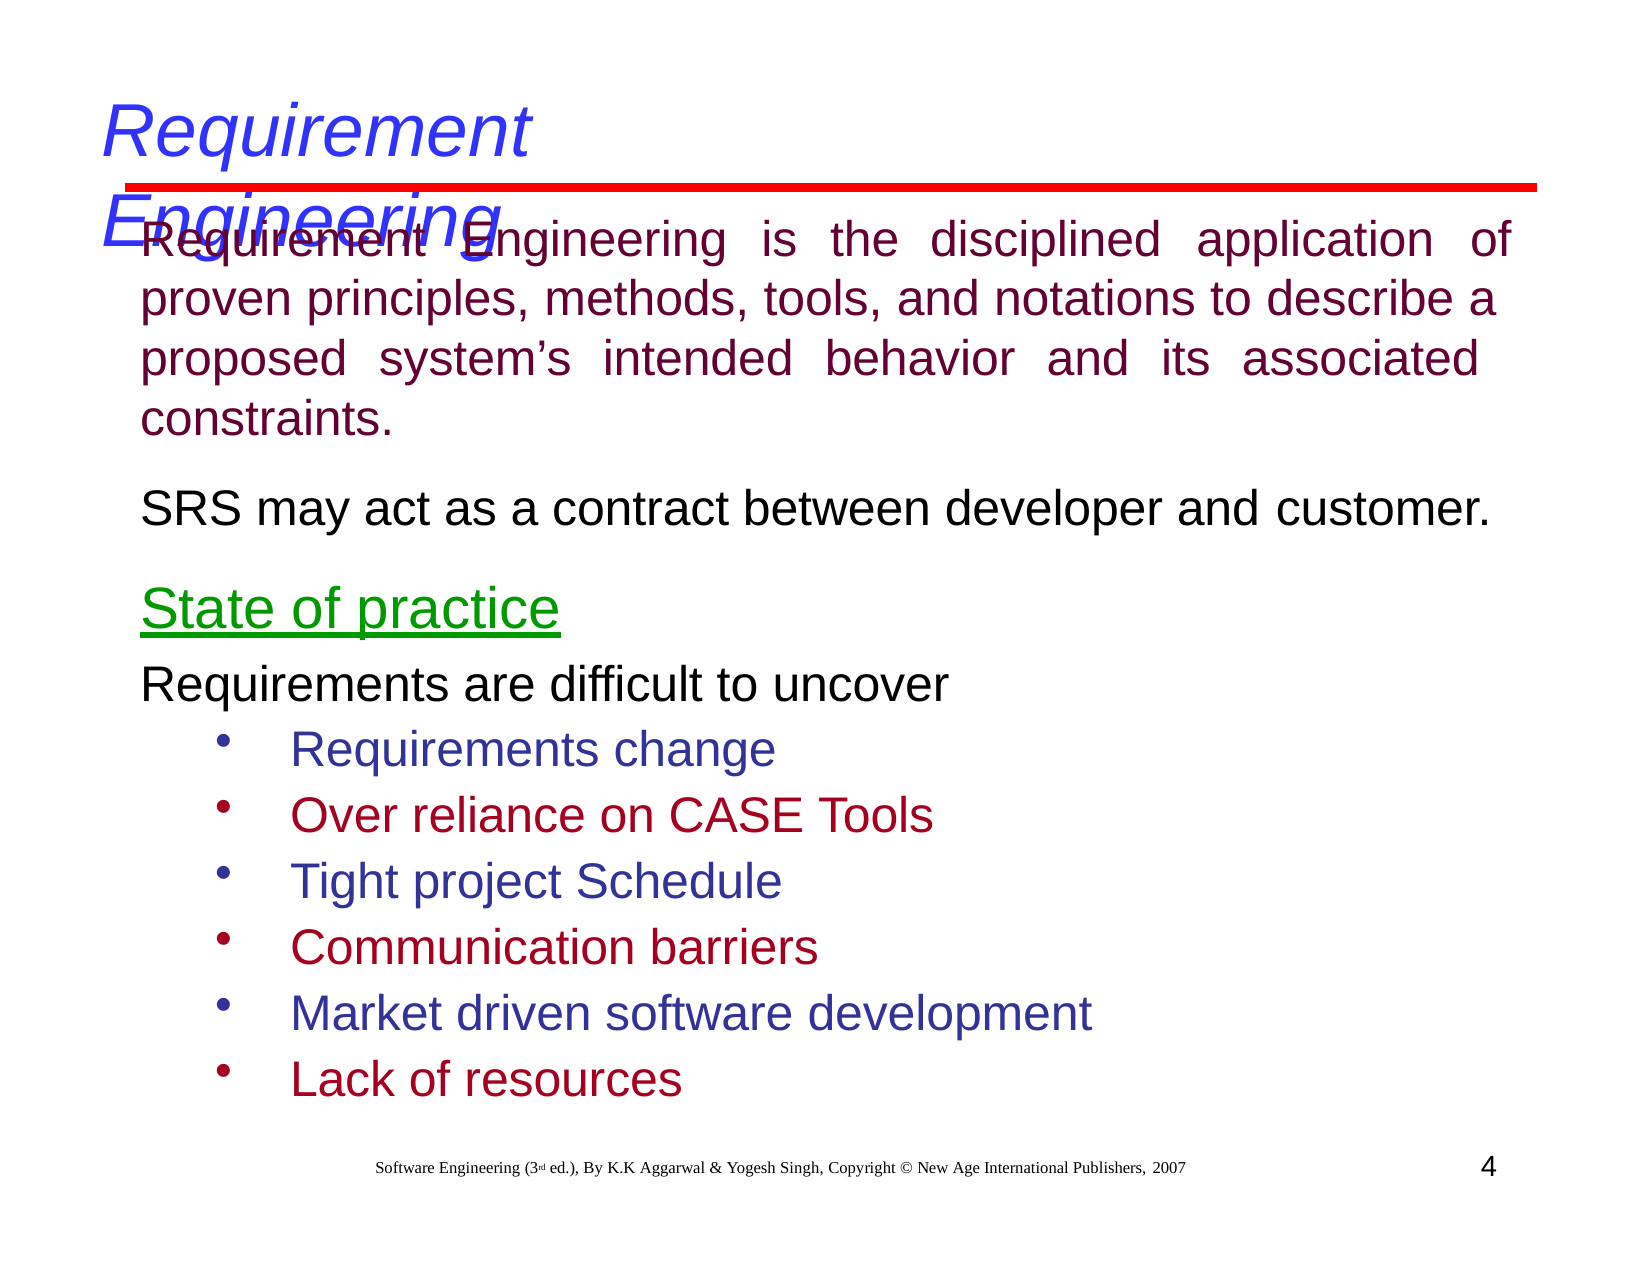

# Requirement Engineering

Requirement	Engineering	is	the
disciplined
application	of
proven principles, methods, tools, and notations to describe a  proposed system’s intended behavior and its associated  constraints.
SRS may act as a contract between developer and customer.
State of practice
Requirements are difficult to uncover
Requirements change
Over reliance on CASE Tools
Tight project Schedule
Communication barriers
Market driven software development
Lack of resources
4
Software Engineering (3rd  ed.), By K.K Aggarwal & Yogesh Singh, Copyright © New Age International Publishers, 2007